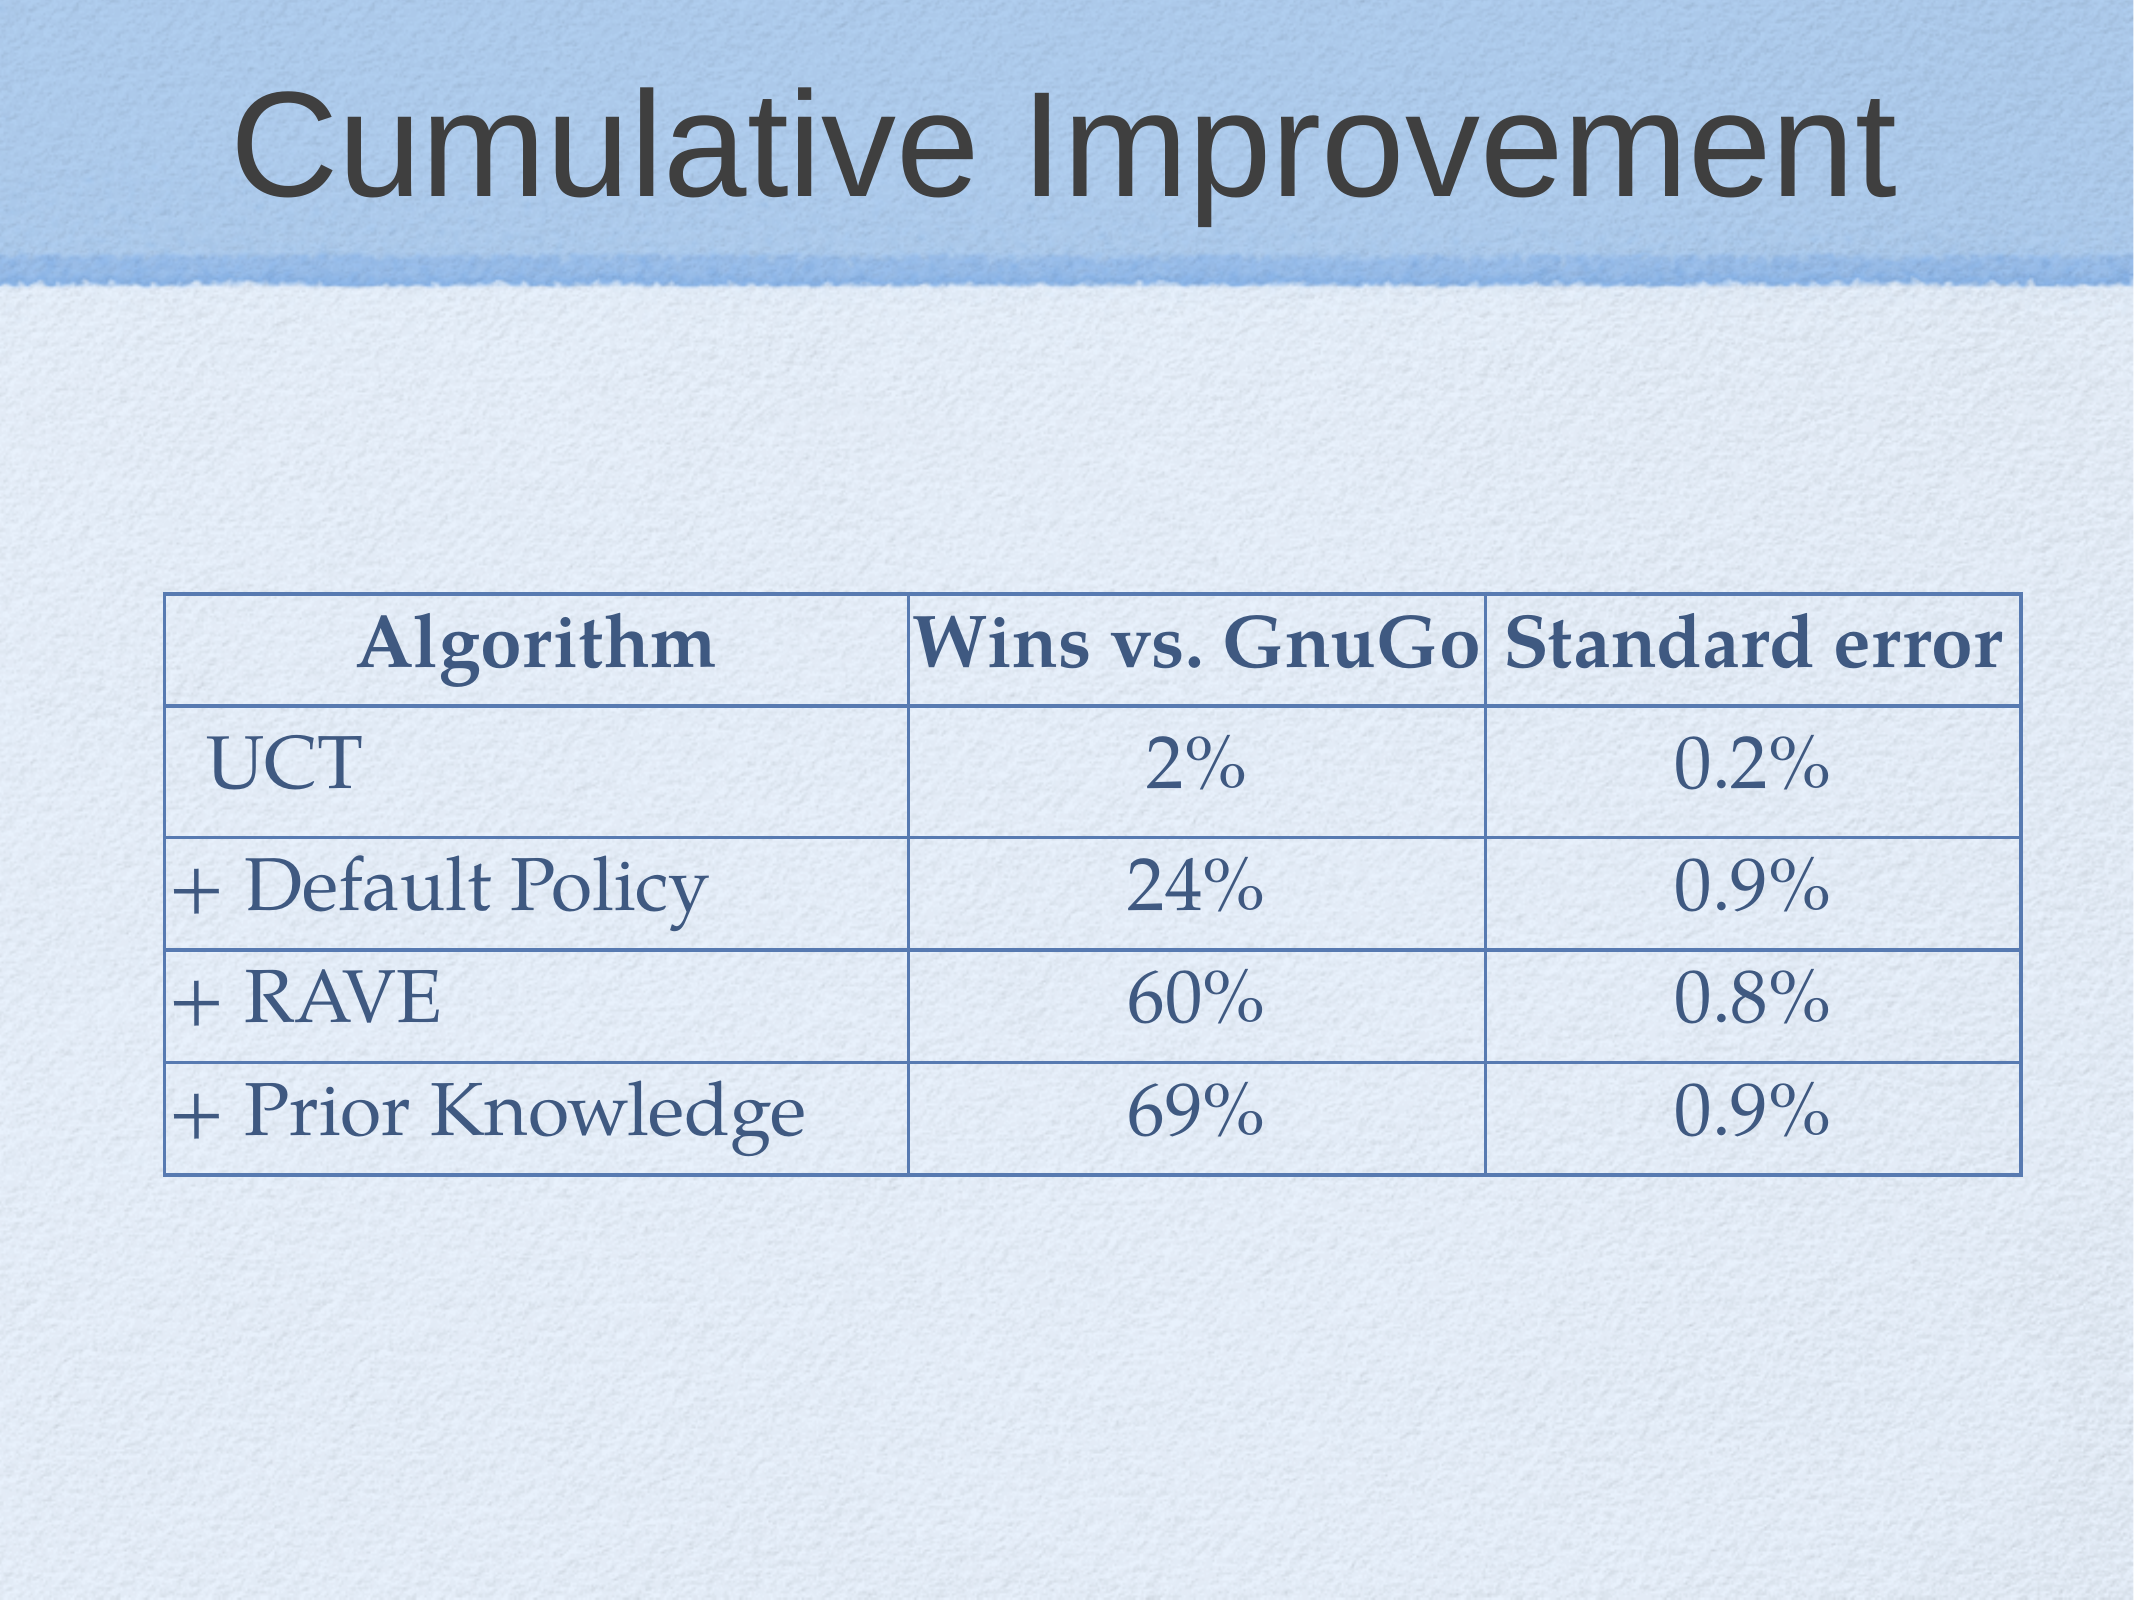

# Cumulative Improvement
| Algorithm | Wins vs. GnuGo | Standard error |
| --- | --- | --- |
| UCT | 2% | 0.2% |
| + Default Policy | 24% | 0.9% |
| + RAVE | 60% | 0.8% |
| + Prior Knowledge | 69% | 0.9% |